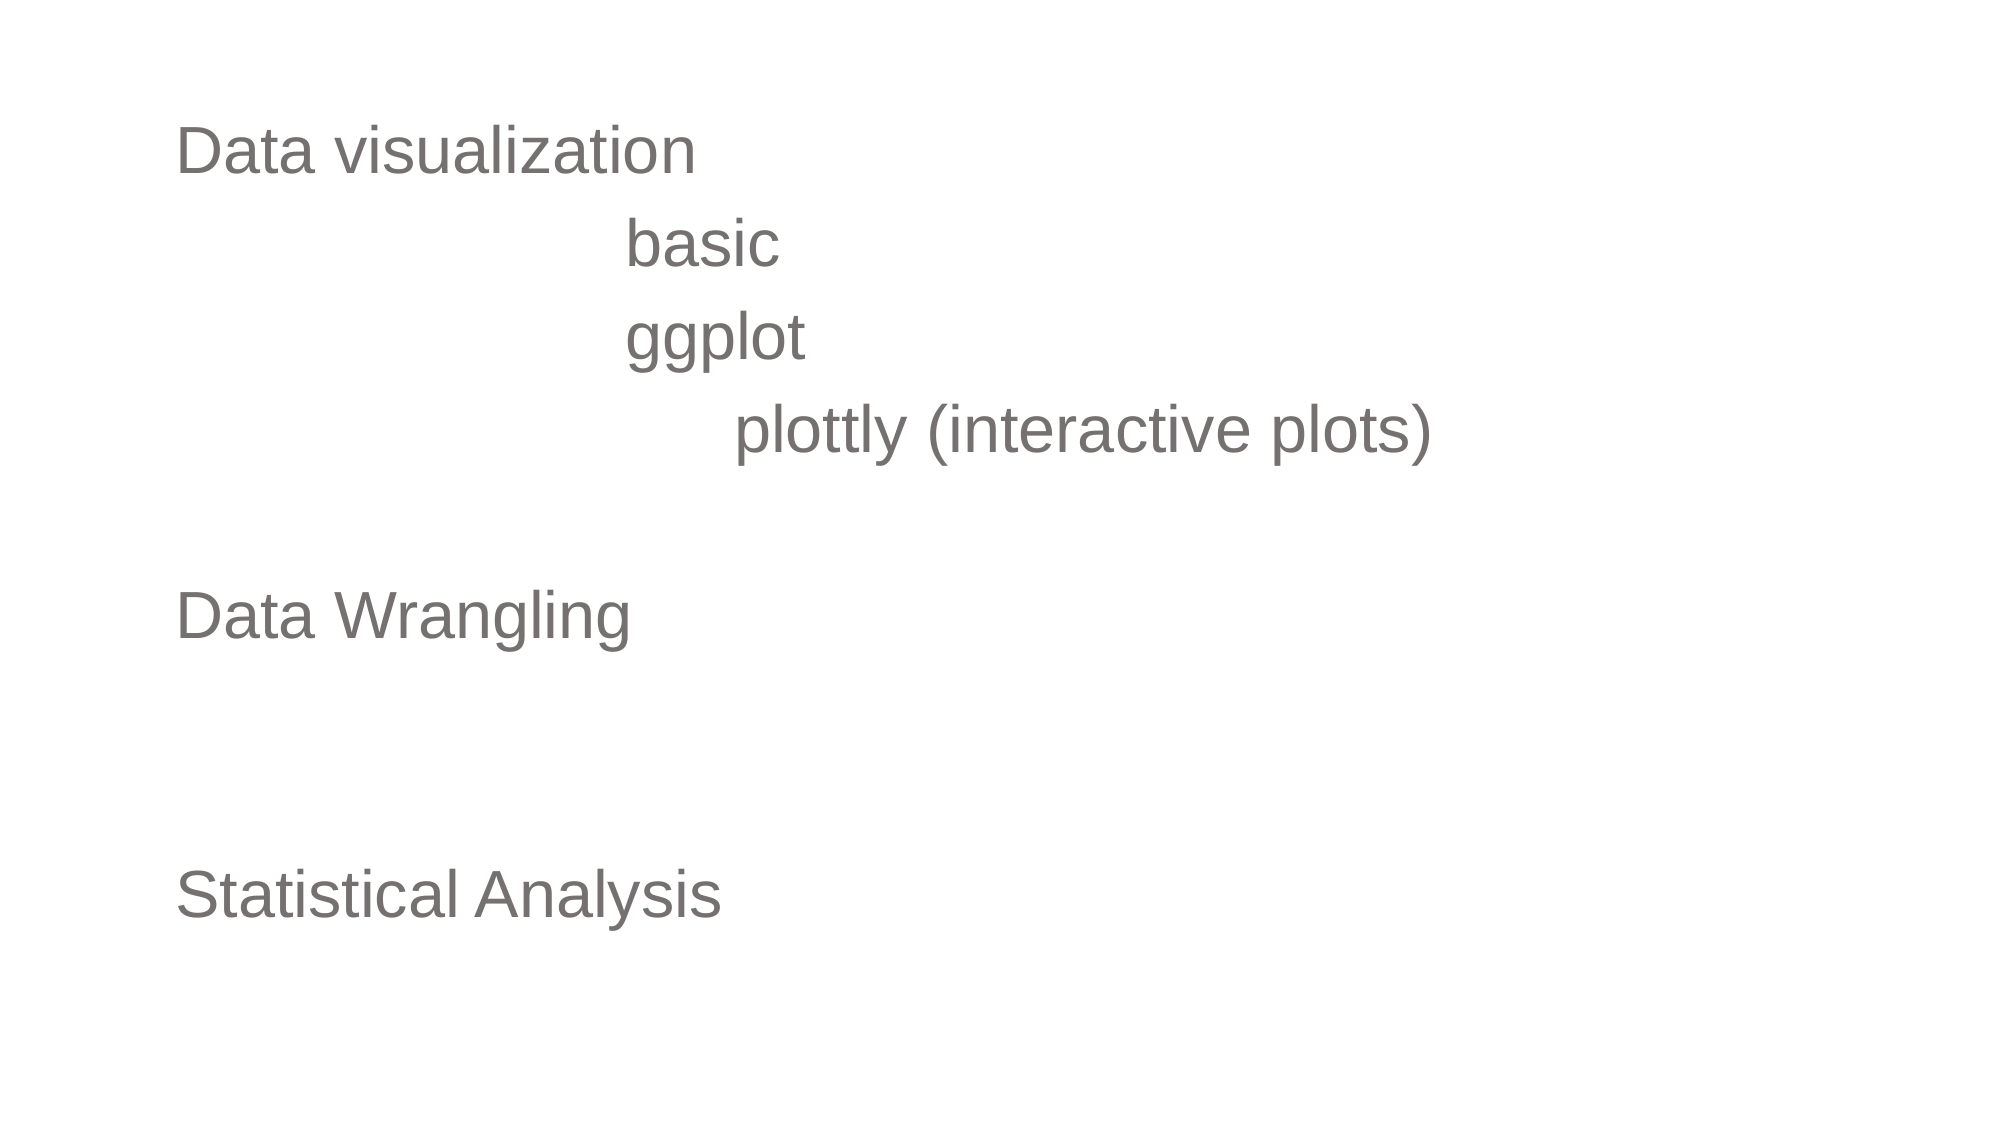

Data visualization
			basic
			ggplot
		              plottly (interactive plots)

Data Wrangling

Statistical Analysis